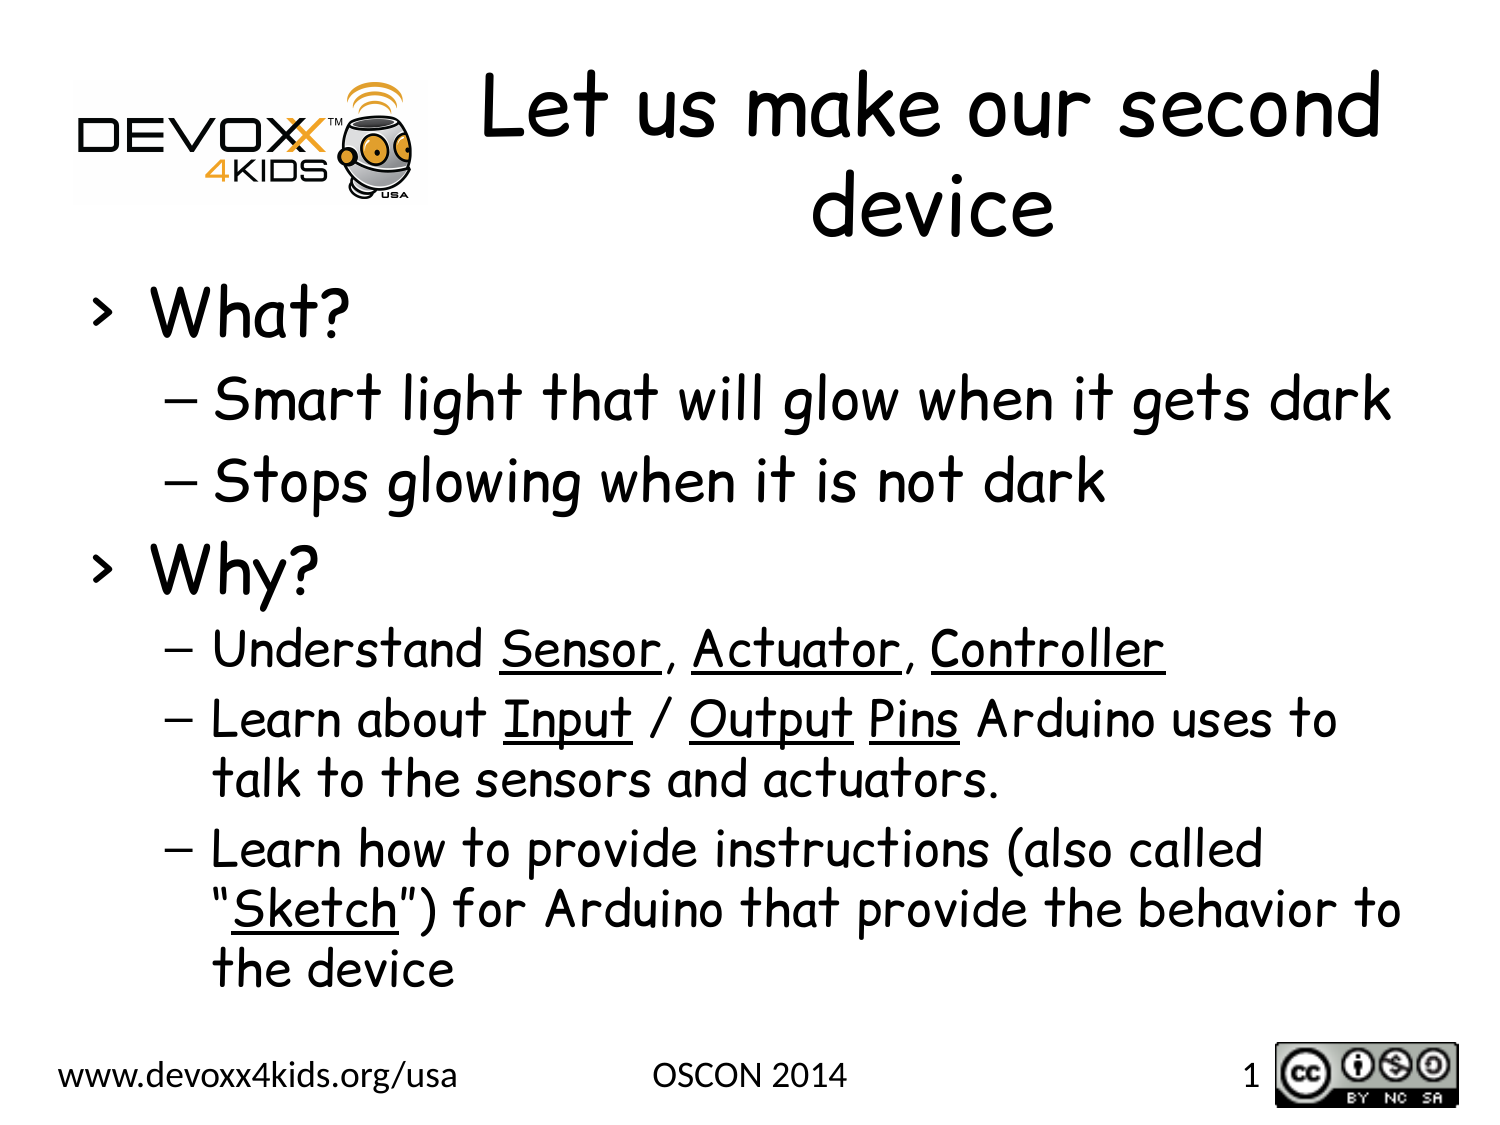

# Let us make our second device
What?
Smart light that will glow when it gets dark
Stops glowing when it is not dark
Why?
Understand Sensor, Actuator, Controller
Learn about Input / Output Pins Arduino uses to talk to the sensors and actuators.
Learn how to provide instructions (also called “Sketch”) for Arduino that provide the behavior to the device
OSCON 2014
1